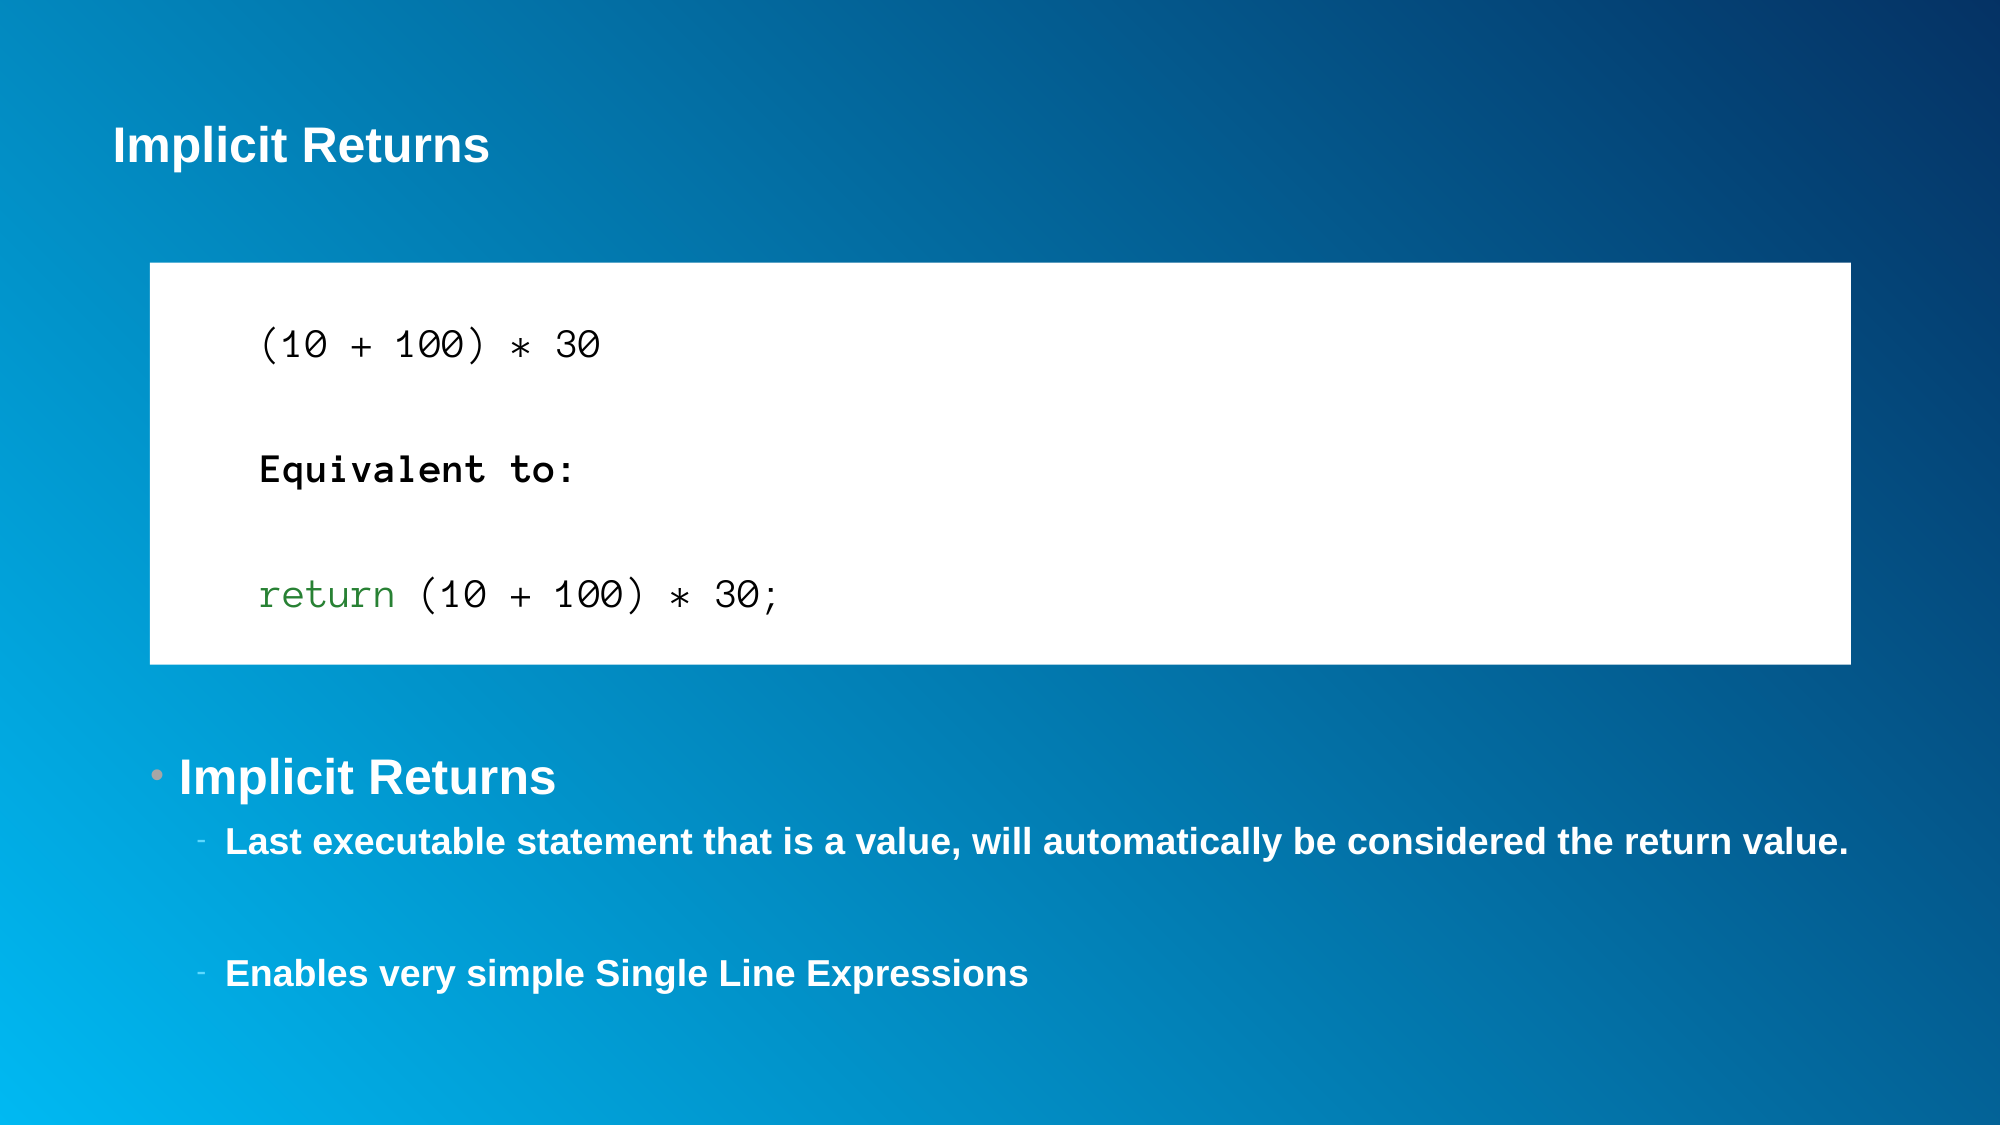

# Implicit Returns

(10 + 100) * 30

Equivalent to:

return (10 + 100) * 30;
Implicit Returns
Last executable statement that is a value, will automatically be considered the return value.

Enables very simple Single Line Expressions